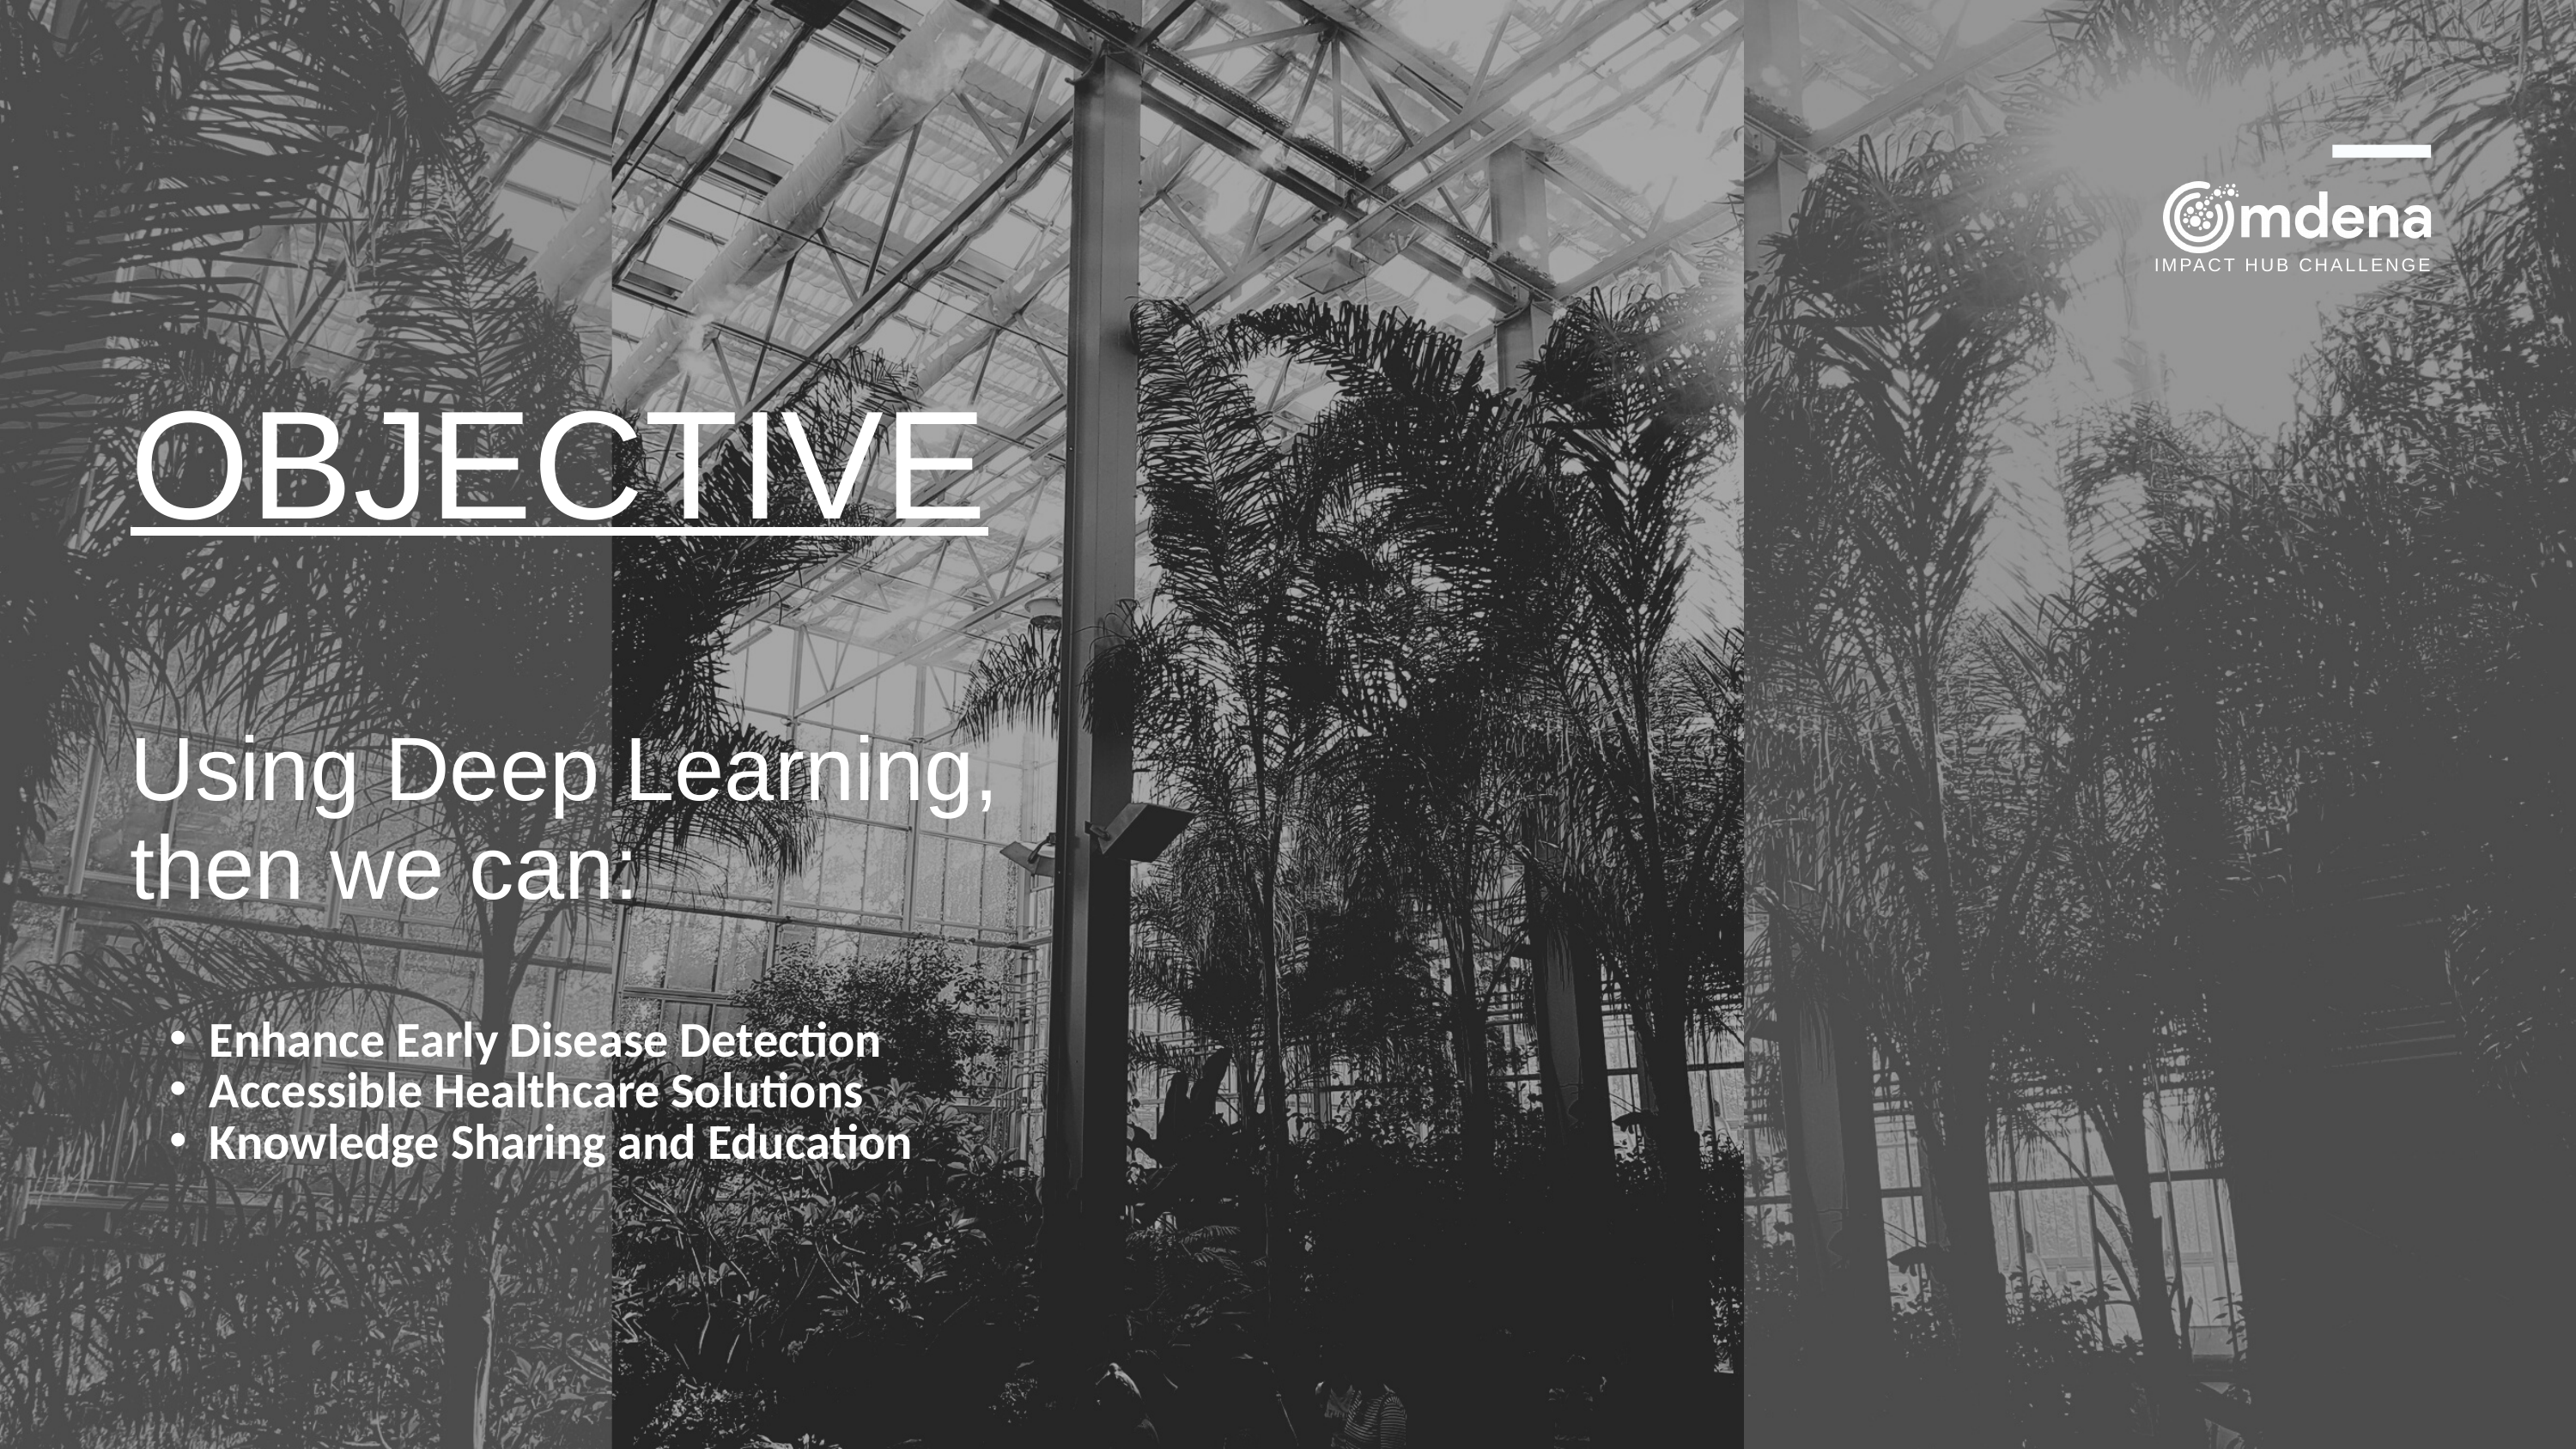

OBJECTIVE

Using Deep Learning,
then we can:

Enhance Early Disease Detection
Accessible Healthcare Solutions
Knowledge Sharing and Education

IMPACT HUB CHALLENGE